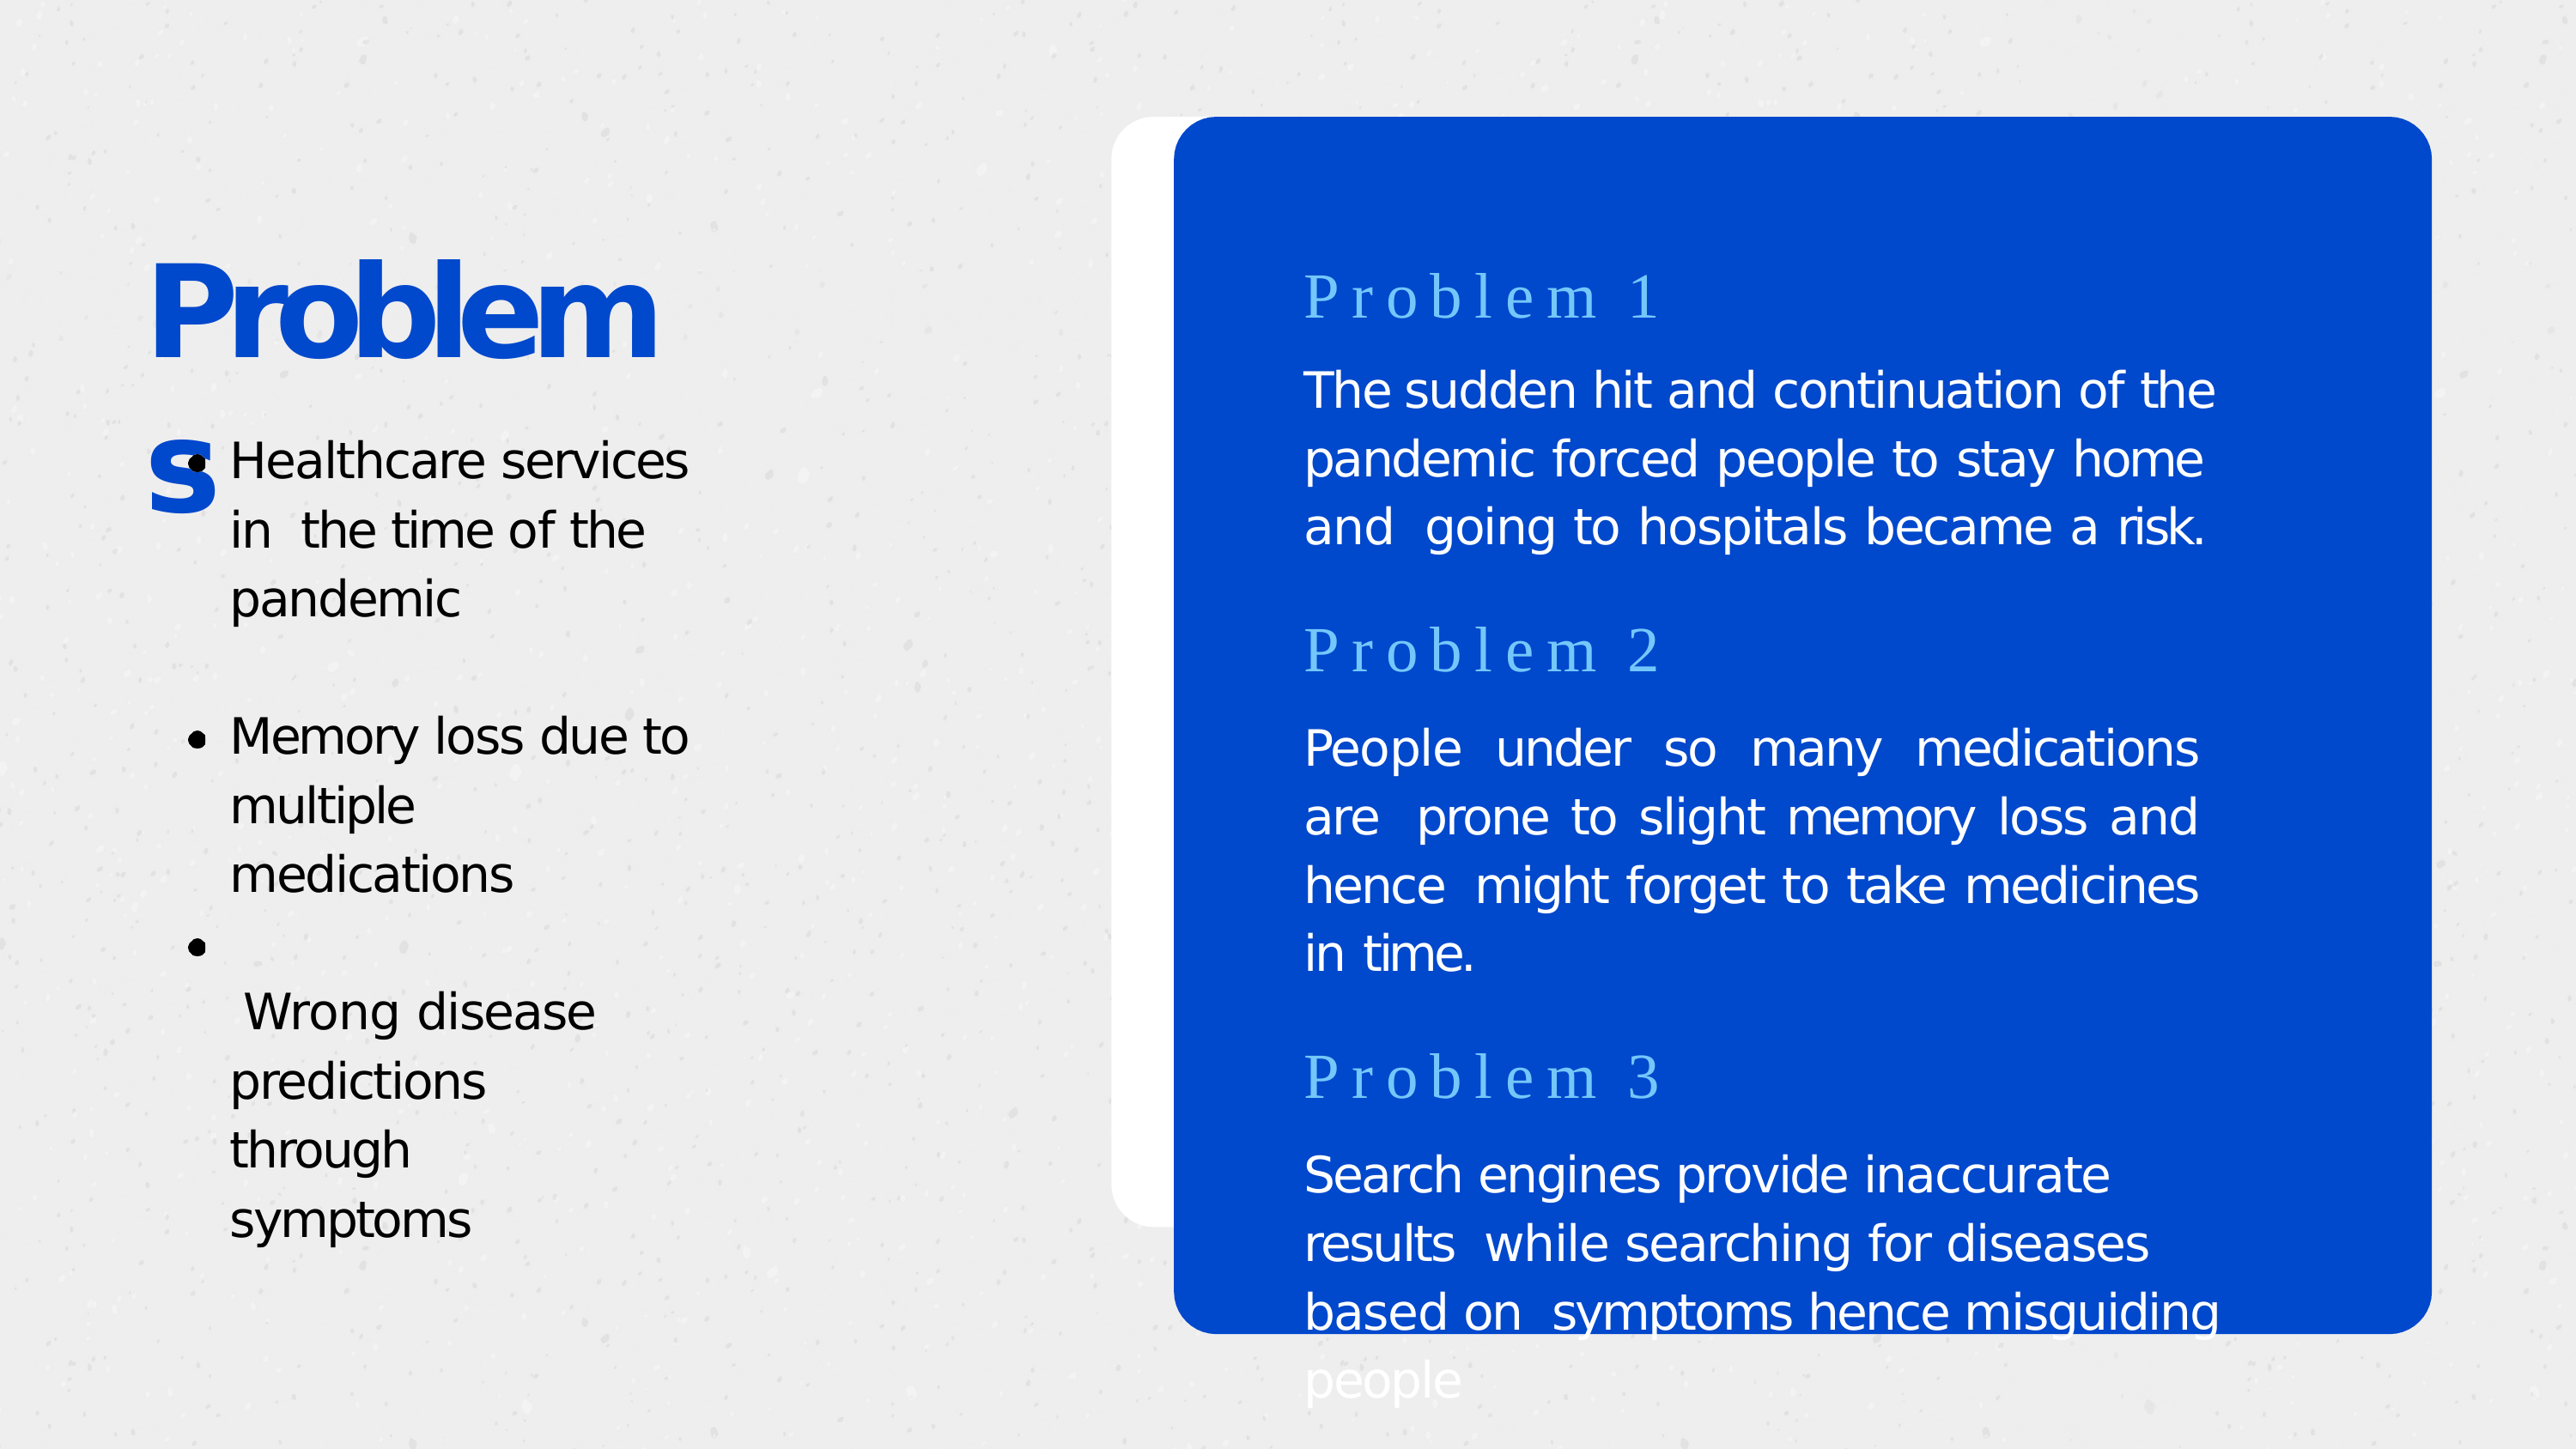

Problem 1
The sudden hit and continuation of the  pandemic forced people to stay home and  going to hospitals became a risk.
Problem 2
People under so many medications are  prone to slight memory loss and hence  might forget to take medicines in time.
Problem 3
Search engines provide inaccurate results  while searching for diseases based on  symptoms hence misguiding people
# Problems
Healthcare services in  the time of the  pandemic

Memory loss due to  multiple medications

Wrong disease  predictions through  symptoms